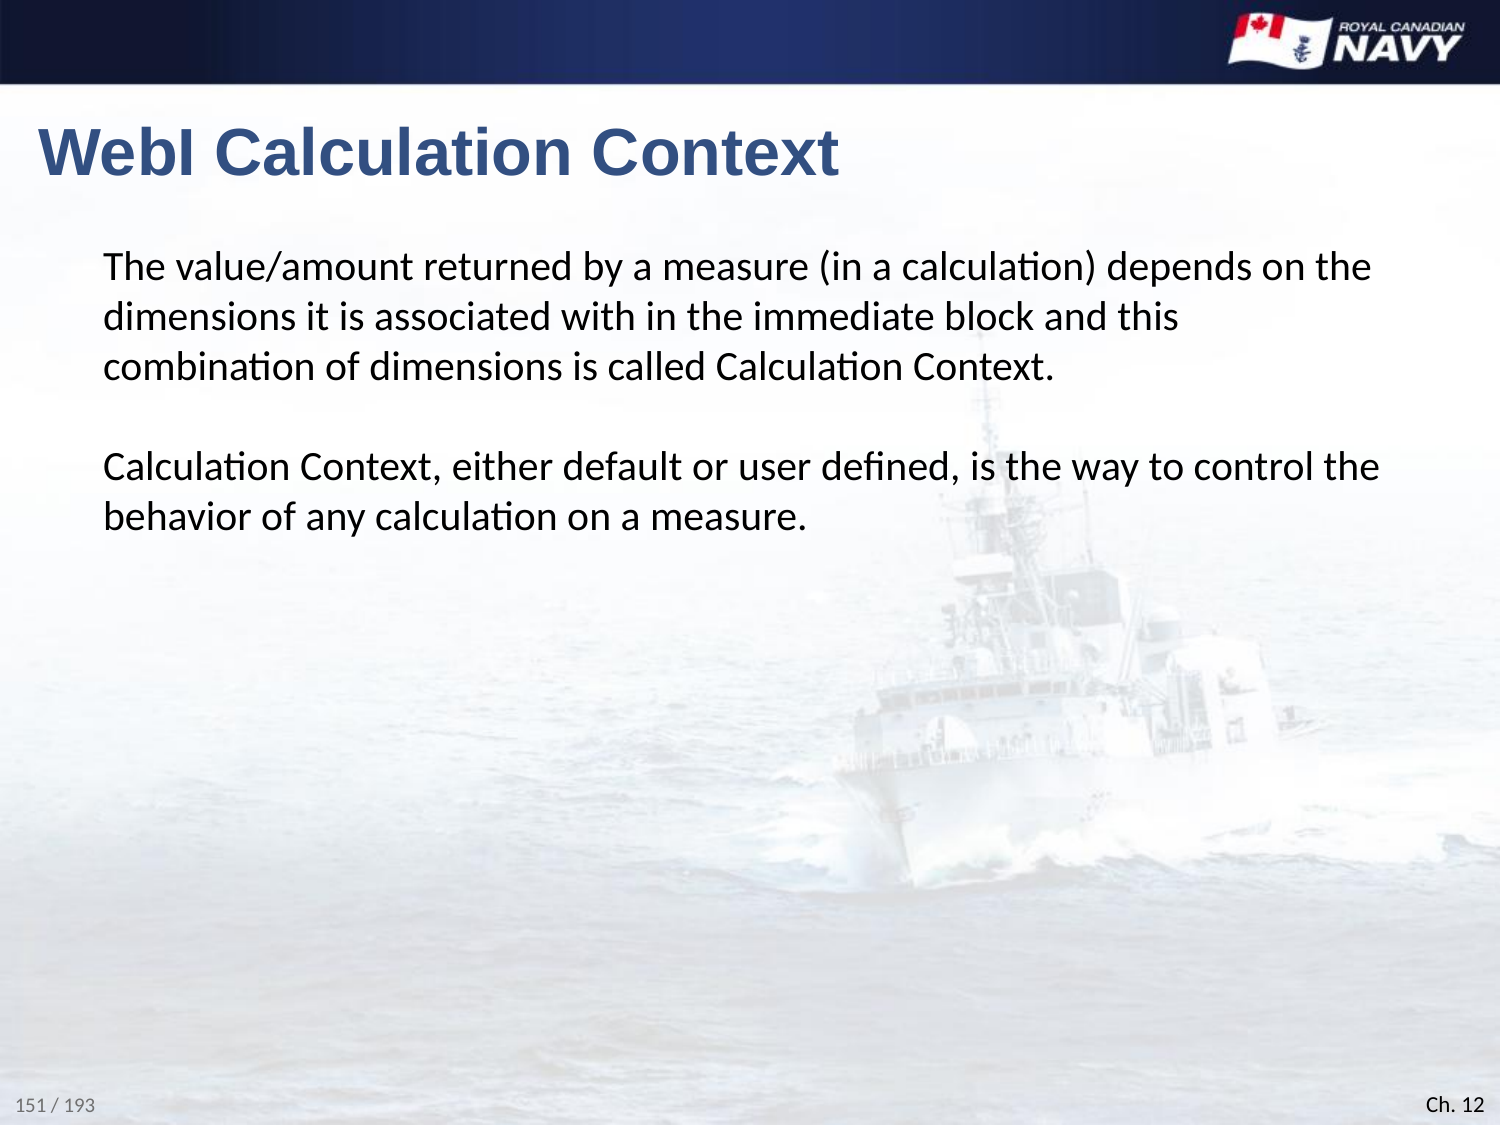

# WebI Calculation Context
The value/amount returned by a measure (in a calculation) depends on the dimensions it is associated with in the immediate block and this combination of dimensions is called Calculation Context.

Calculation Context, either default or user defined, is the way to control the behavior of any calculation on a measure.
Ch. 12
151 / 193